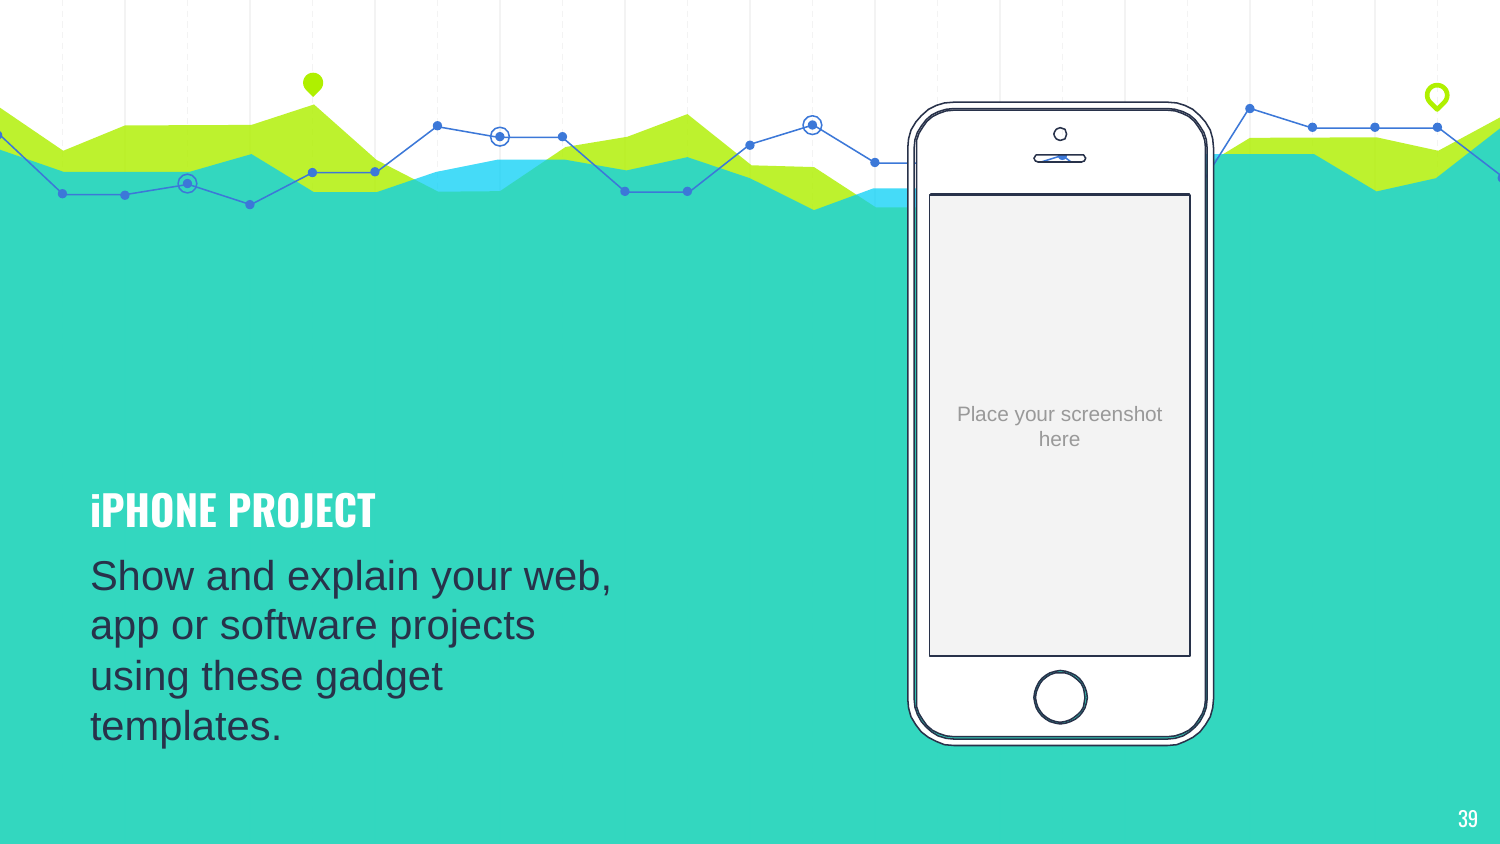

Place your screenshot here
iPHONE PROJECT
Show and explain your web, app or software projects using these gadget templates.
39